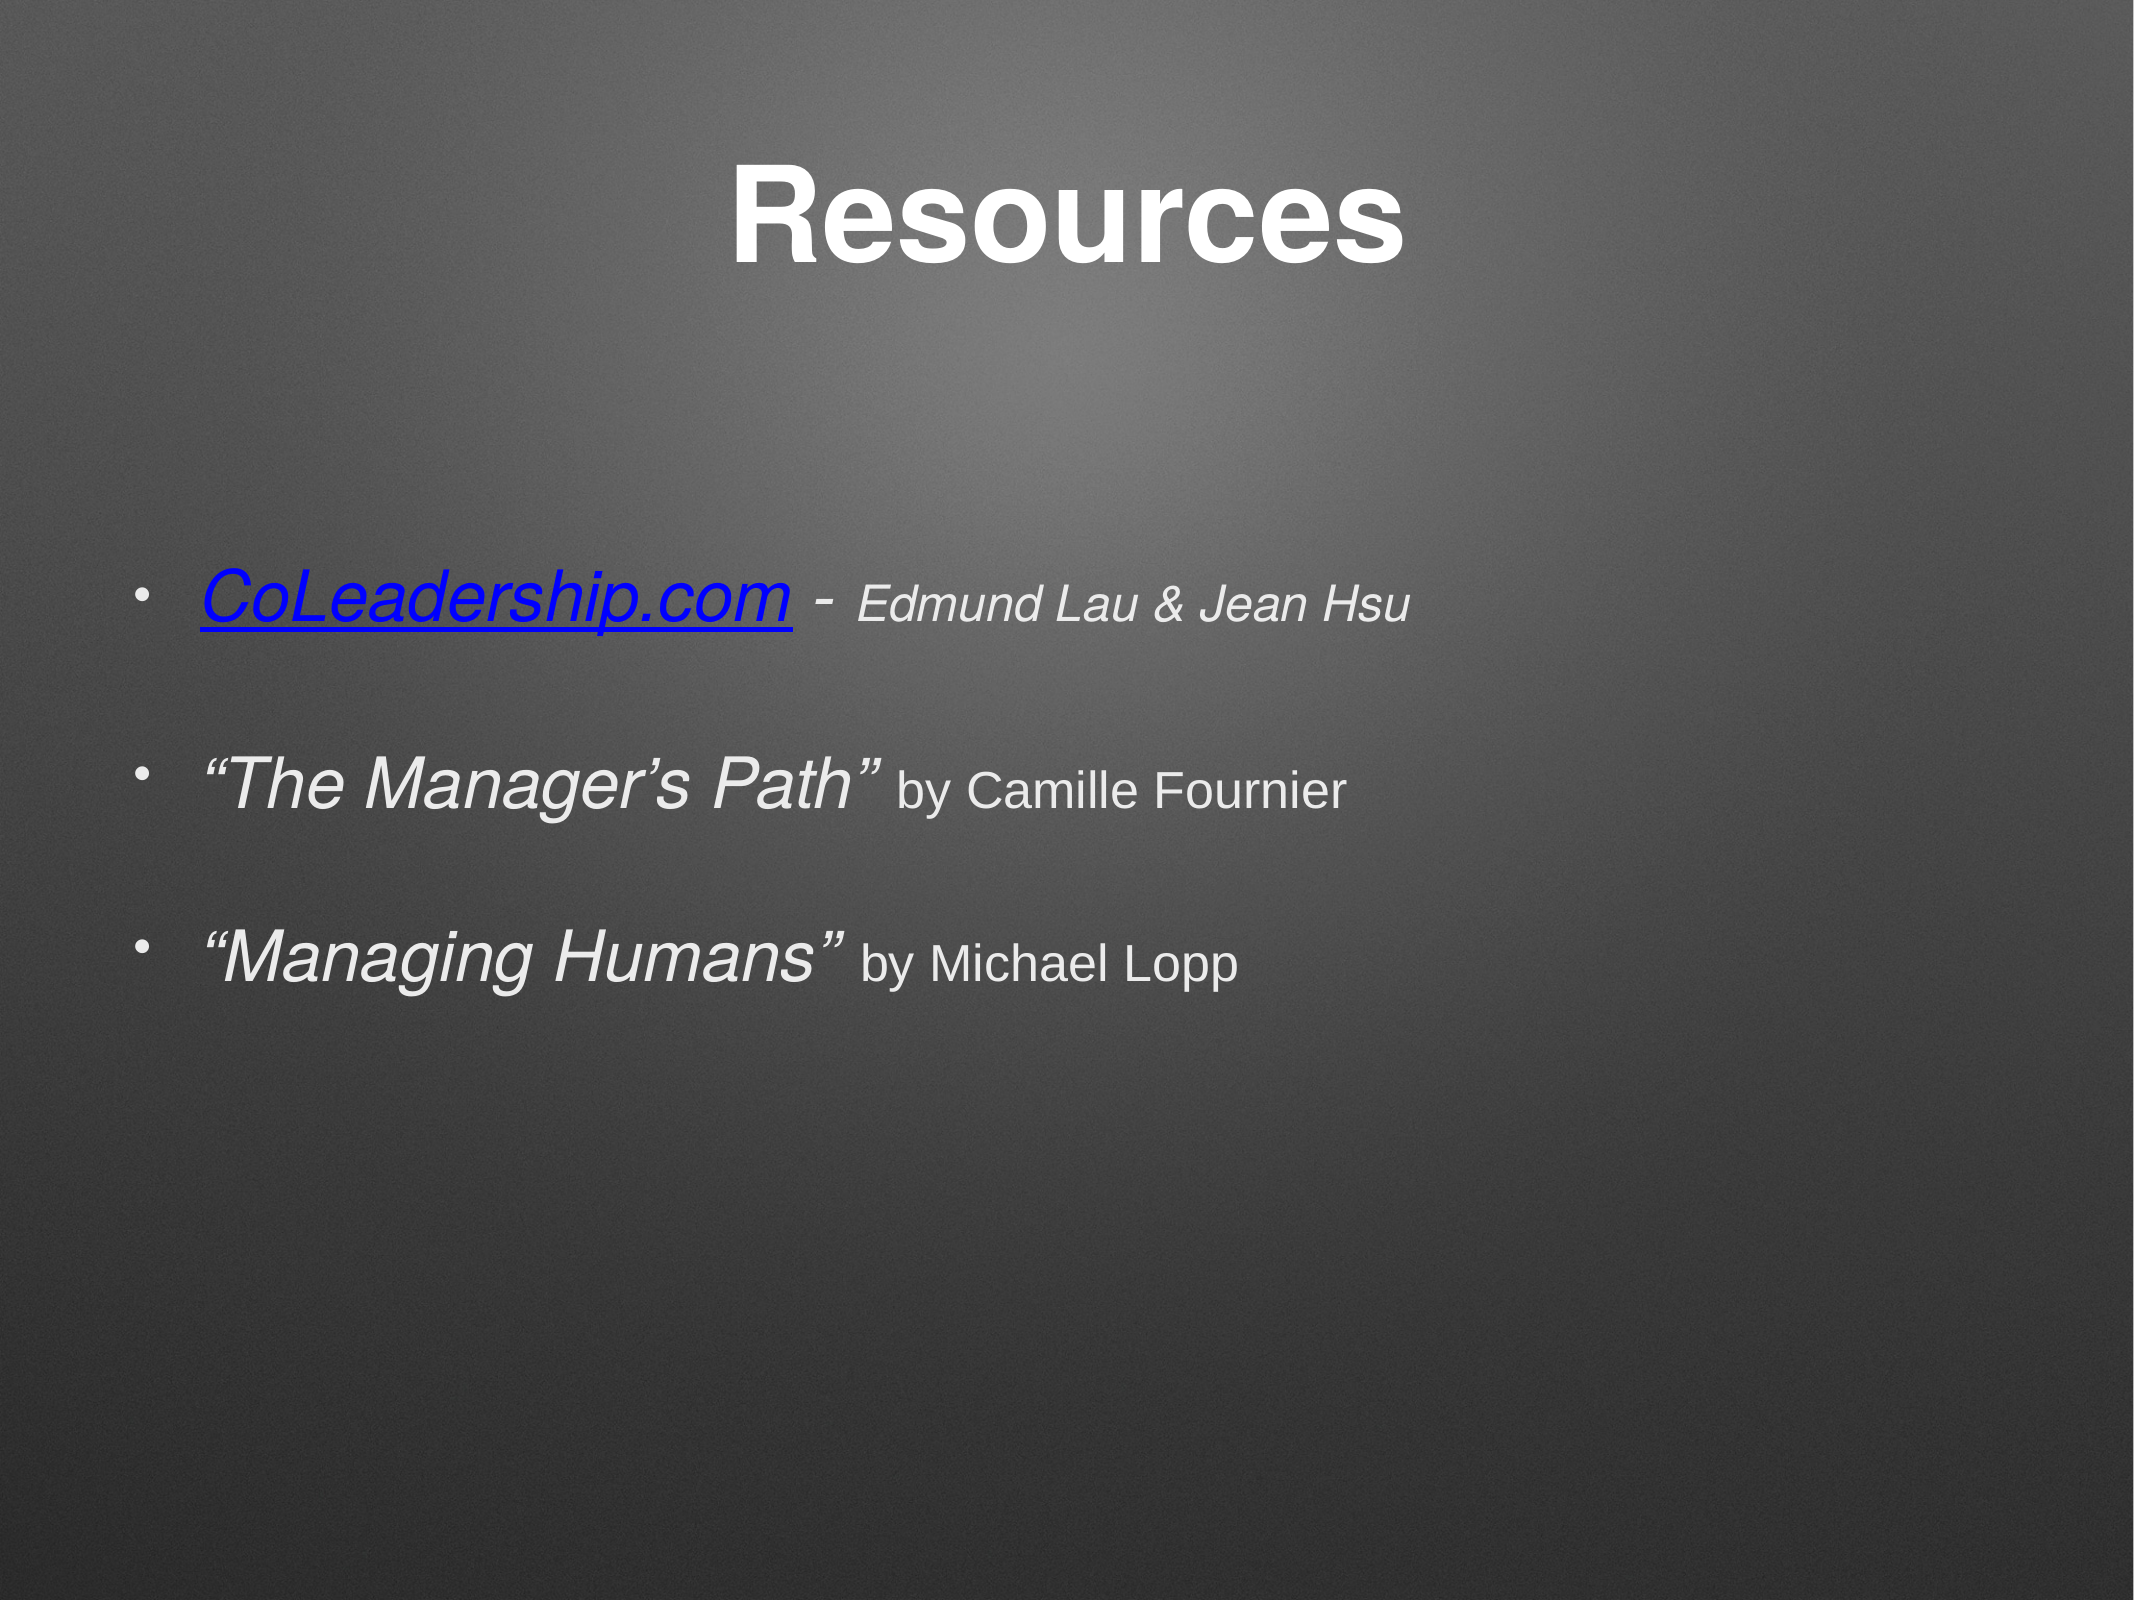

# Resources
CoLeadership.com - Edmund Lau & Jean Hsu
“The Manager’s Path” by Camille Fournier
“Managing Humans” by Michael Lopp